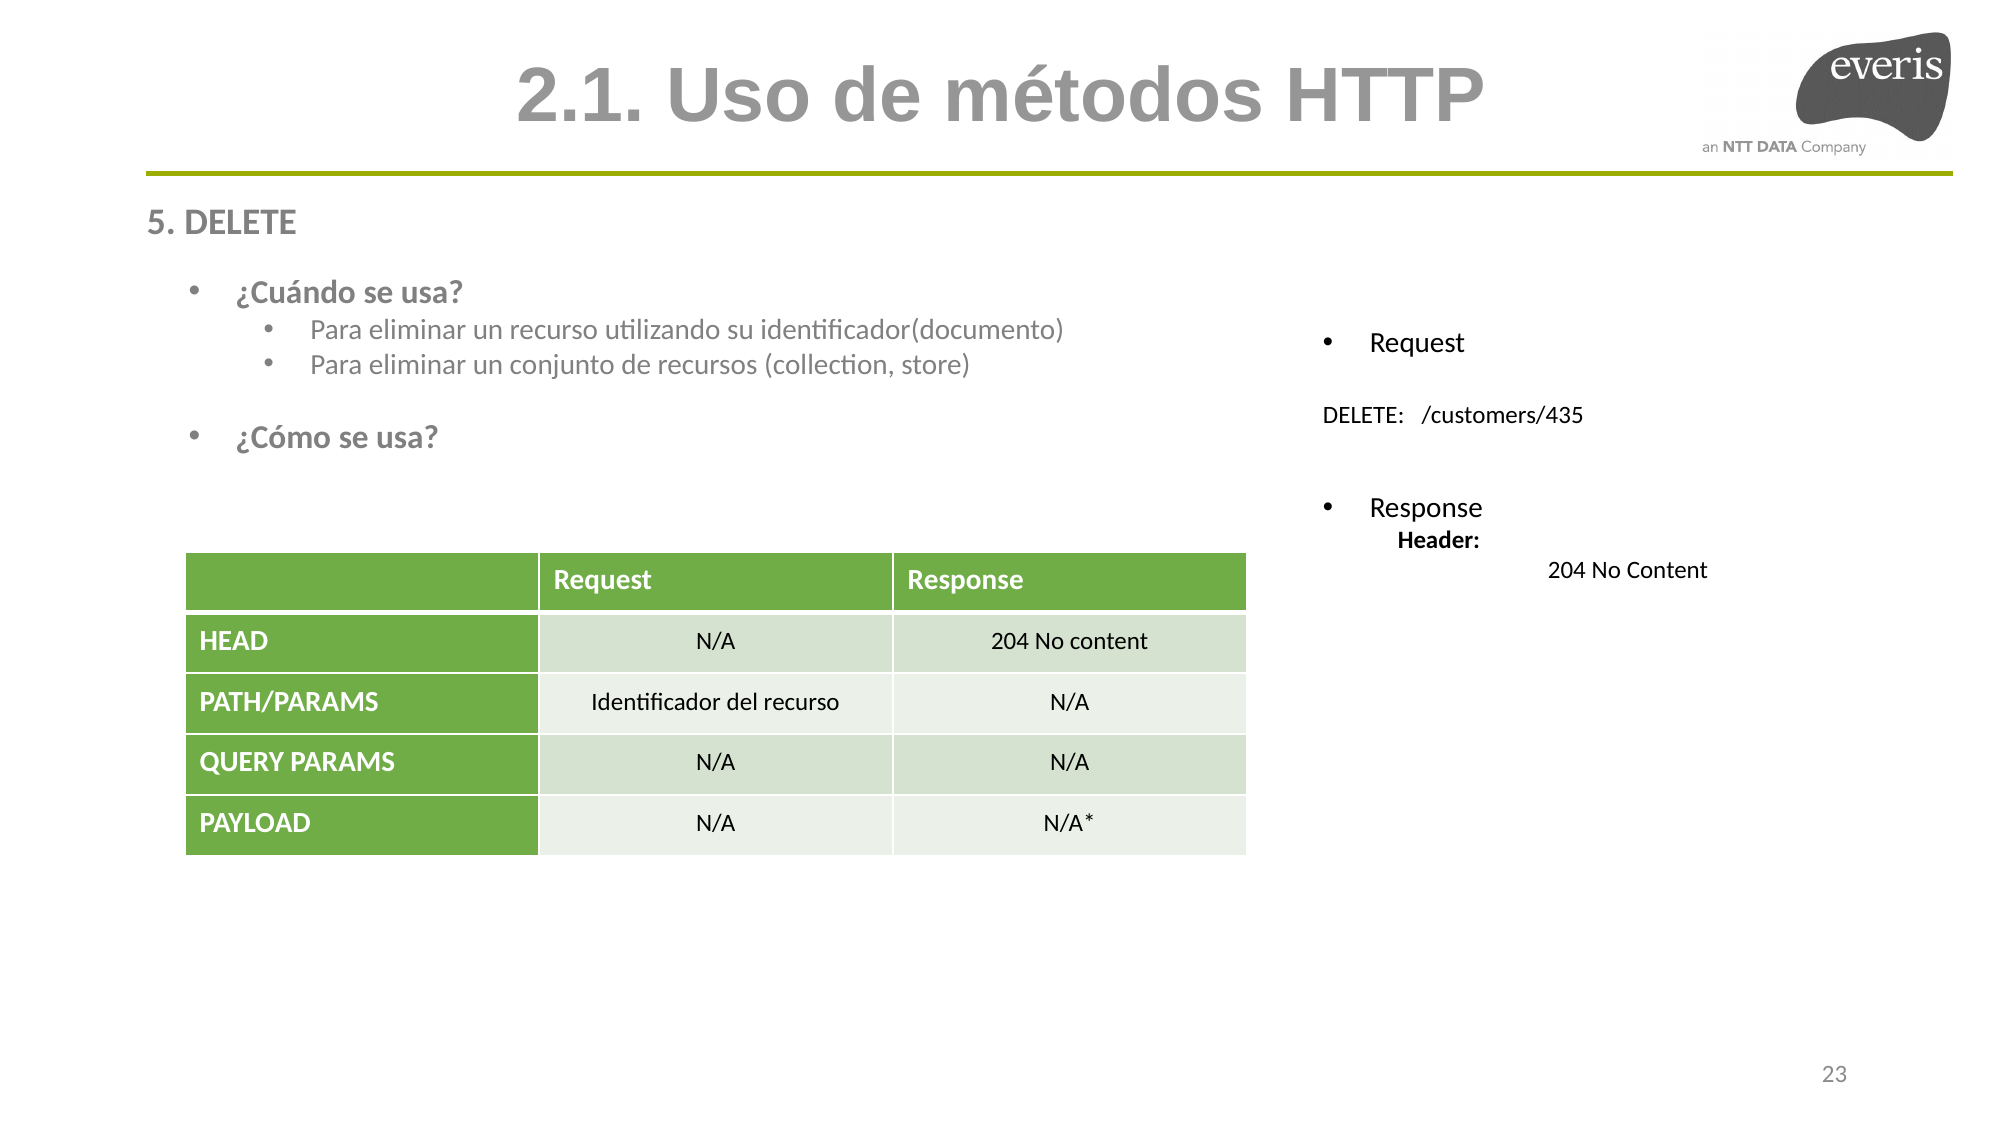

2.1. Uso de métodos HTTP
5. DELETE
¿Cuándo se usa?
Para eliminar un recurso utilizando su identificador(documento)
Para eliminar un conjunto de recursos (collection, store)

¿Cómo se usa?

Request

DELETE:   /customers/435

Response
Header:
	204 No Content
|  | Request | Response |
| --- | --- | --- |
| HEAD | N/A | 204 No content |
| PATH/PARAMS | Identificador del recurso | N/A |
| QUERY PARAMS | N/A | N/A |
| PAYLOAD | N/A | N/A\* |
23